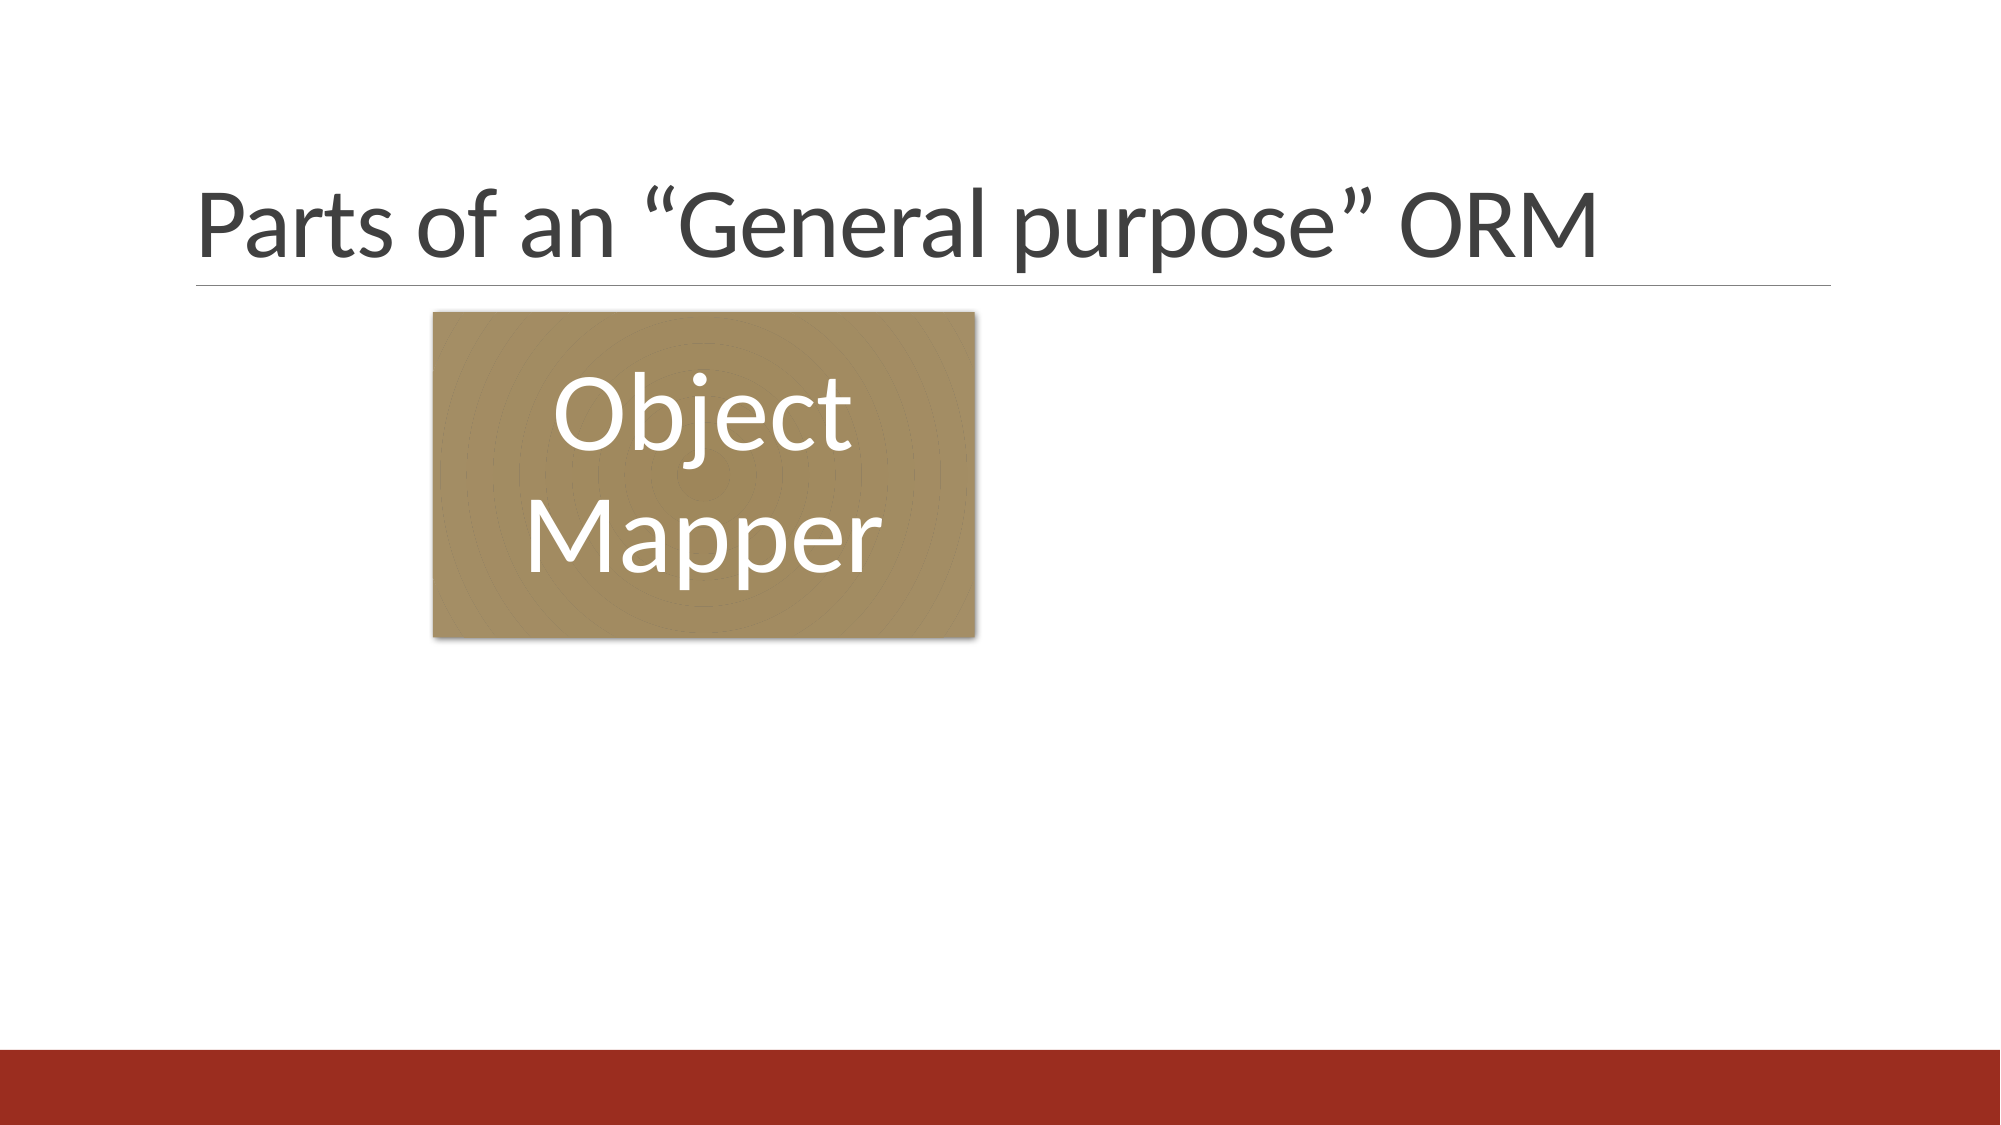

# Parts of an “General purpose” ORM

Object Mapper